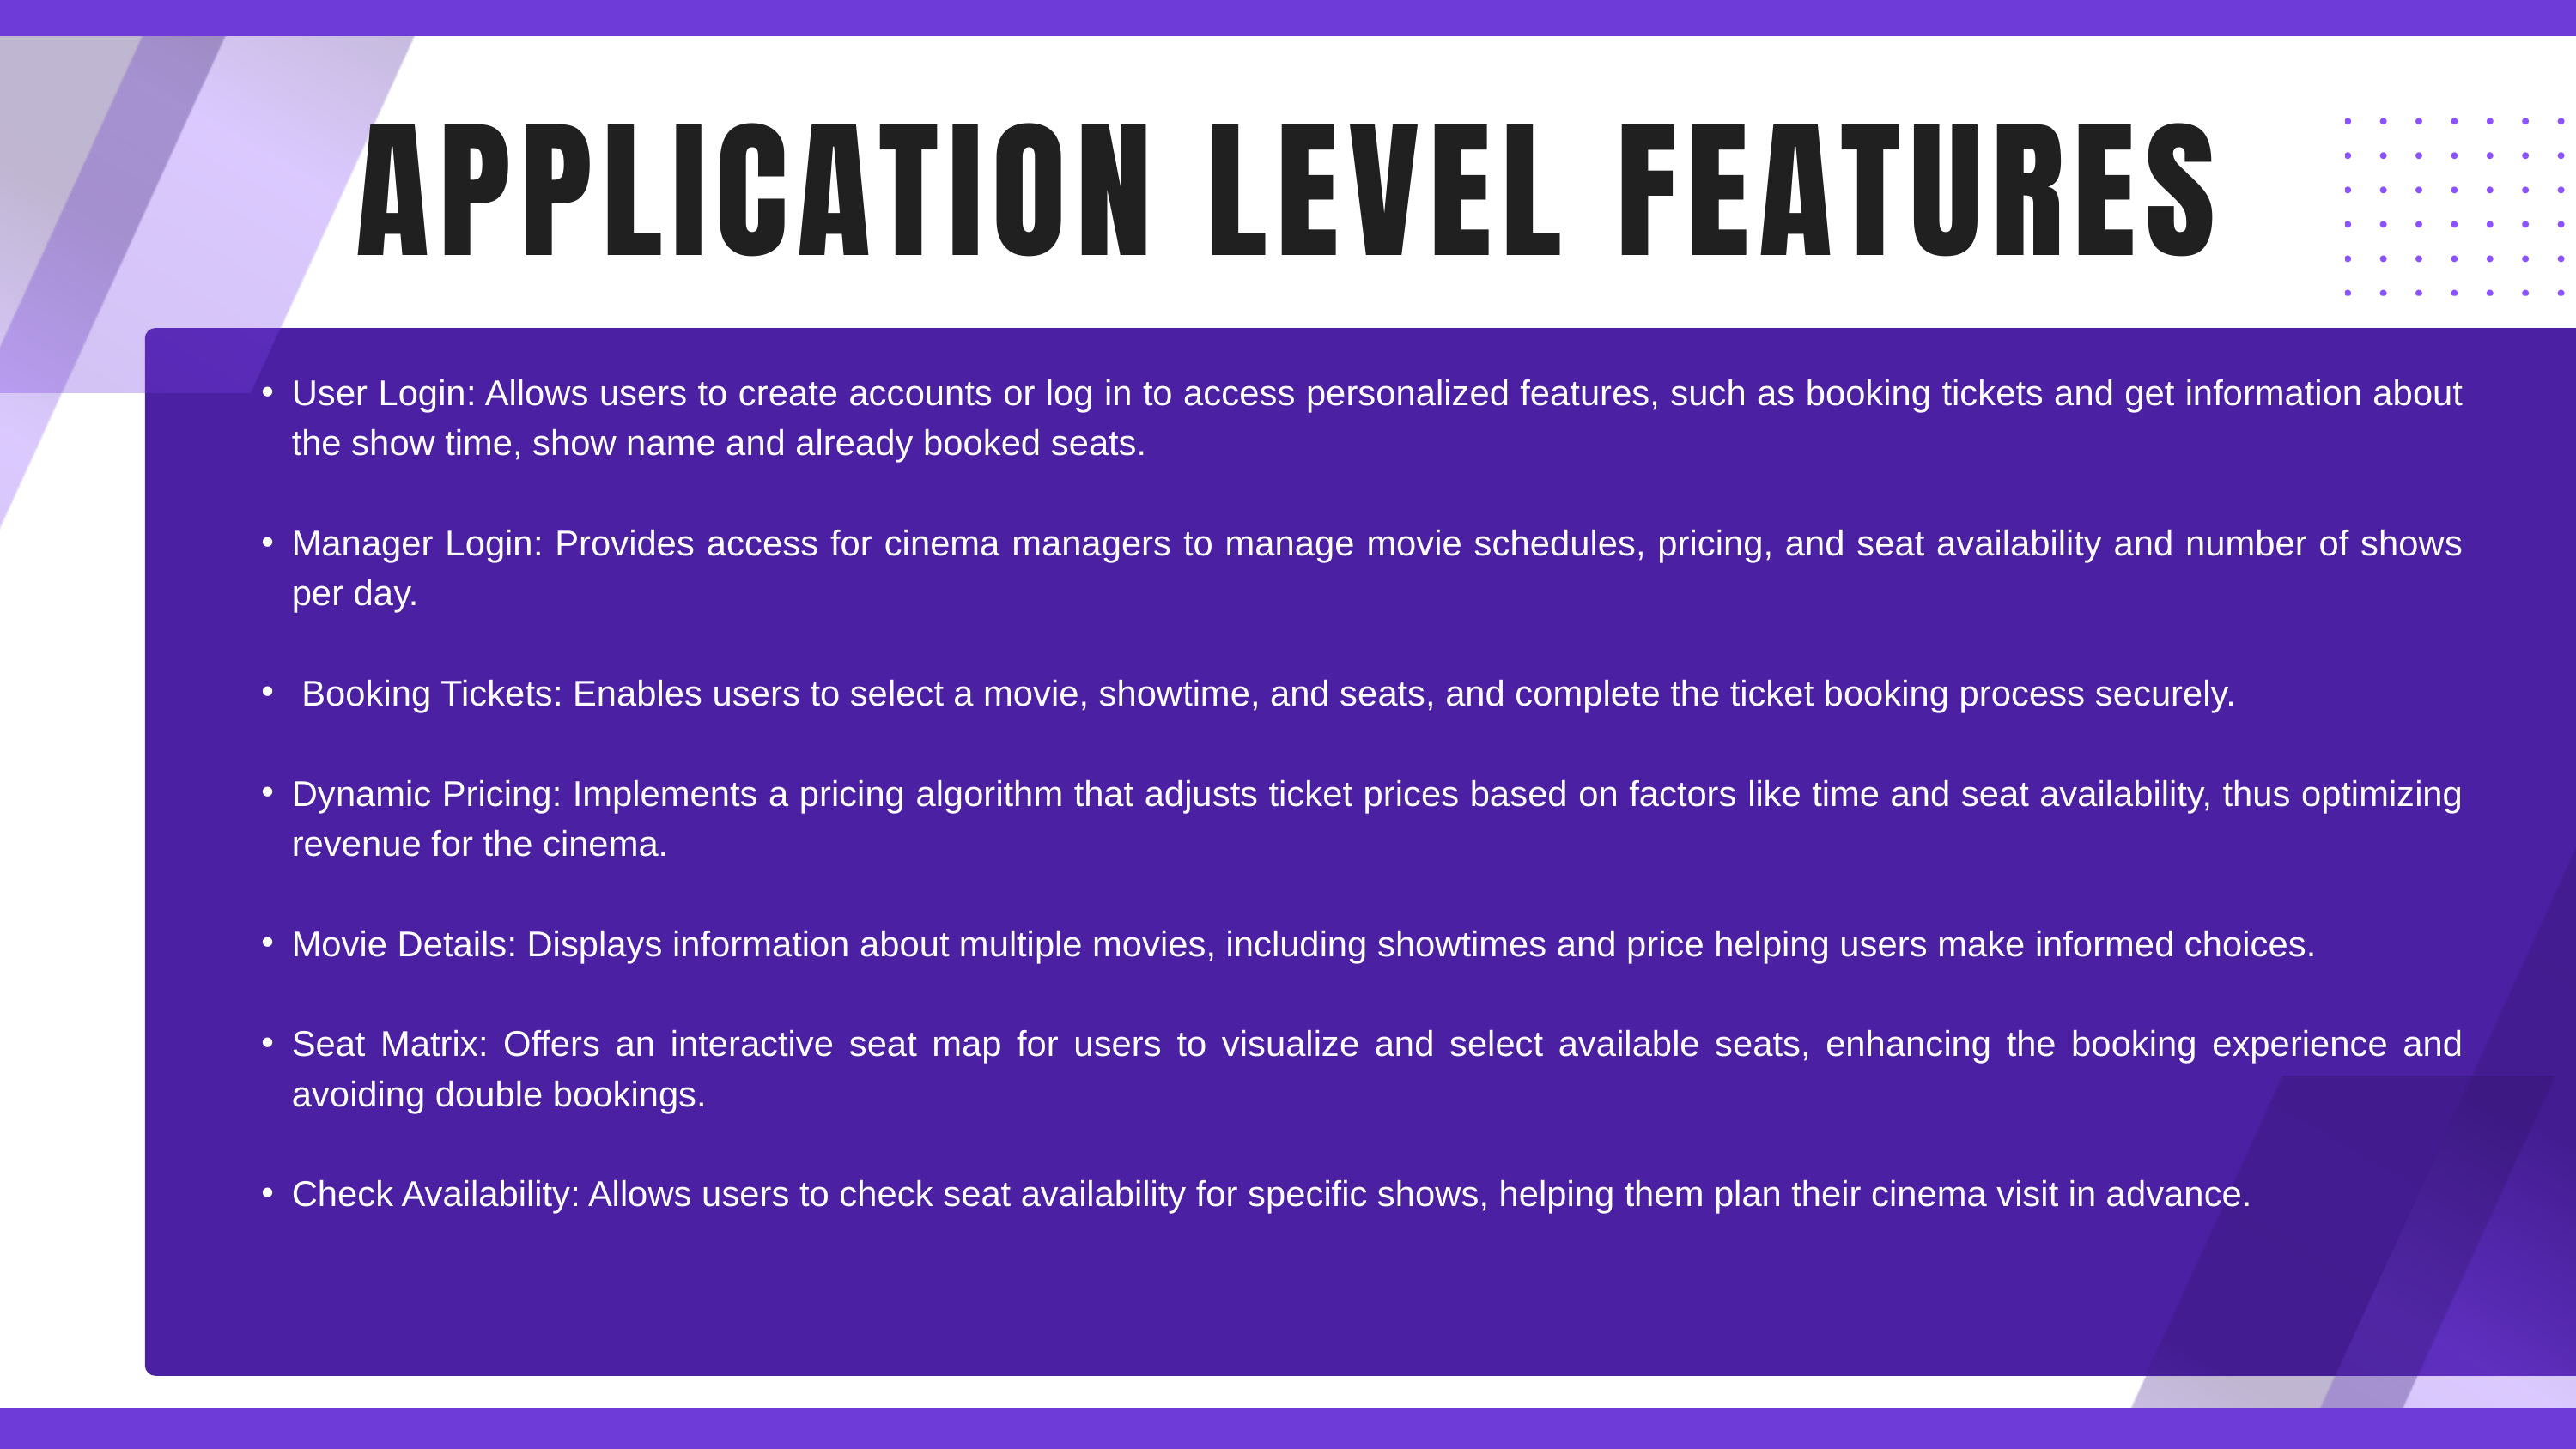

APPLICATION LEVEL FEATURES

User Login: Allows users to create accounts or log in to access personalized features, such as booking tickets and get information about the show time, show name and already booked seats.

Manager Login: Provides access for cinema managers to manage movie schedules, pricing, and seat availability and number of shows per day.

 Booking Tickets: Enables users to select a movie, showtime, and seats, and complete the ticket booking process securely.

Dynamic Pricing: Implements a pricing algorithm that adjusts ticket prices based on factors like time and seat availability, thus optimizing revenue for the cinema.

Movie Details: Displays information about multiple movies, including showtimes and price helping users make informed choices.

Seat Matrix: Offers an interactive seat map for users to visualize and select available seats, enhancing the booking experience and avoiding double bookings.

Check Availability: Allows users to check seat availability for specific shows, helping them plan their cinema visit in advance.